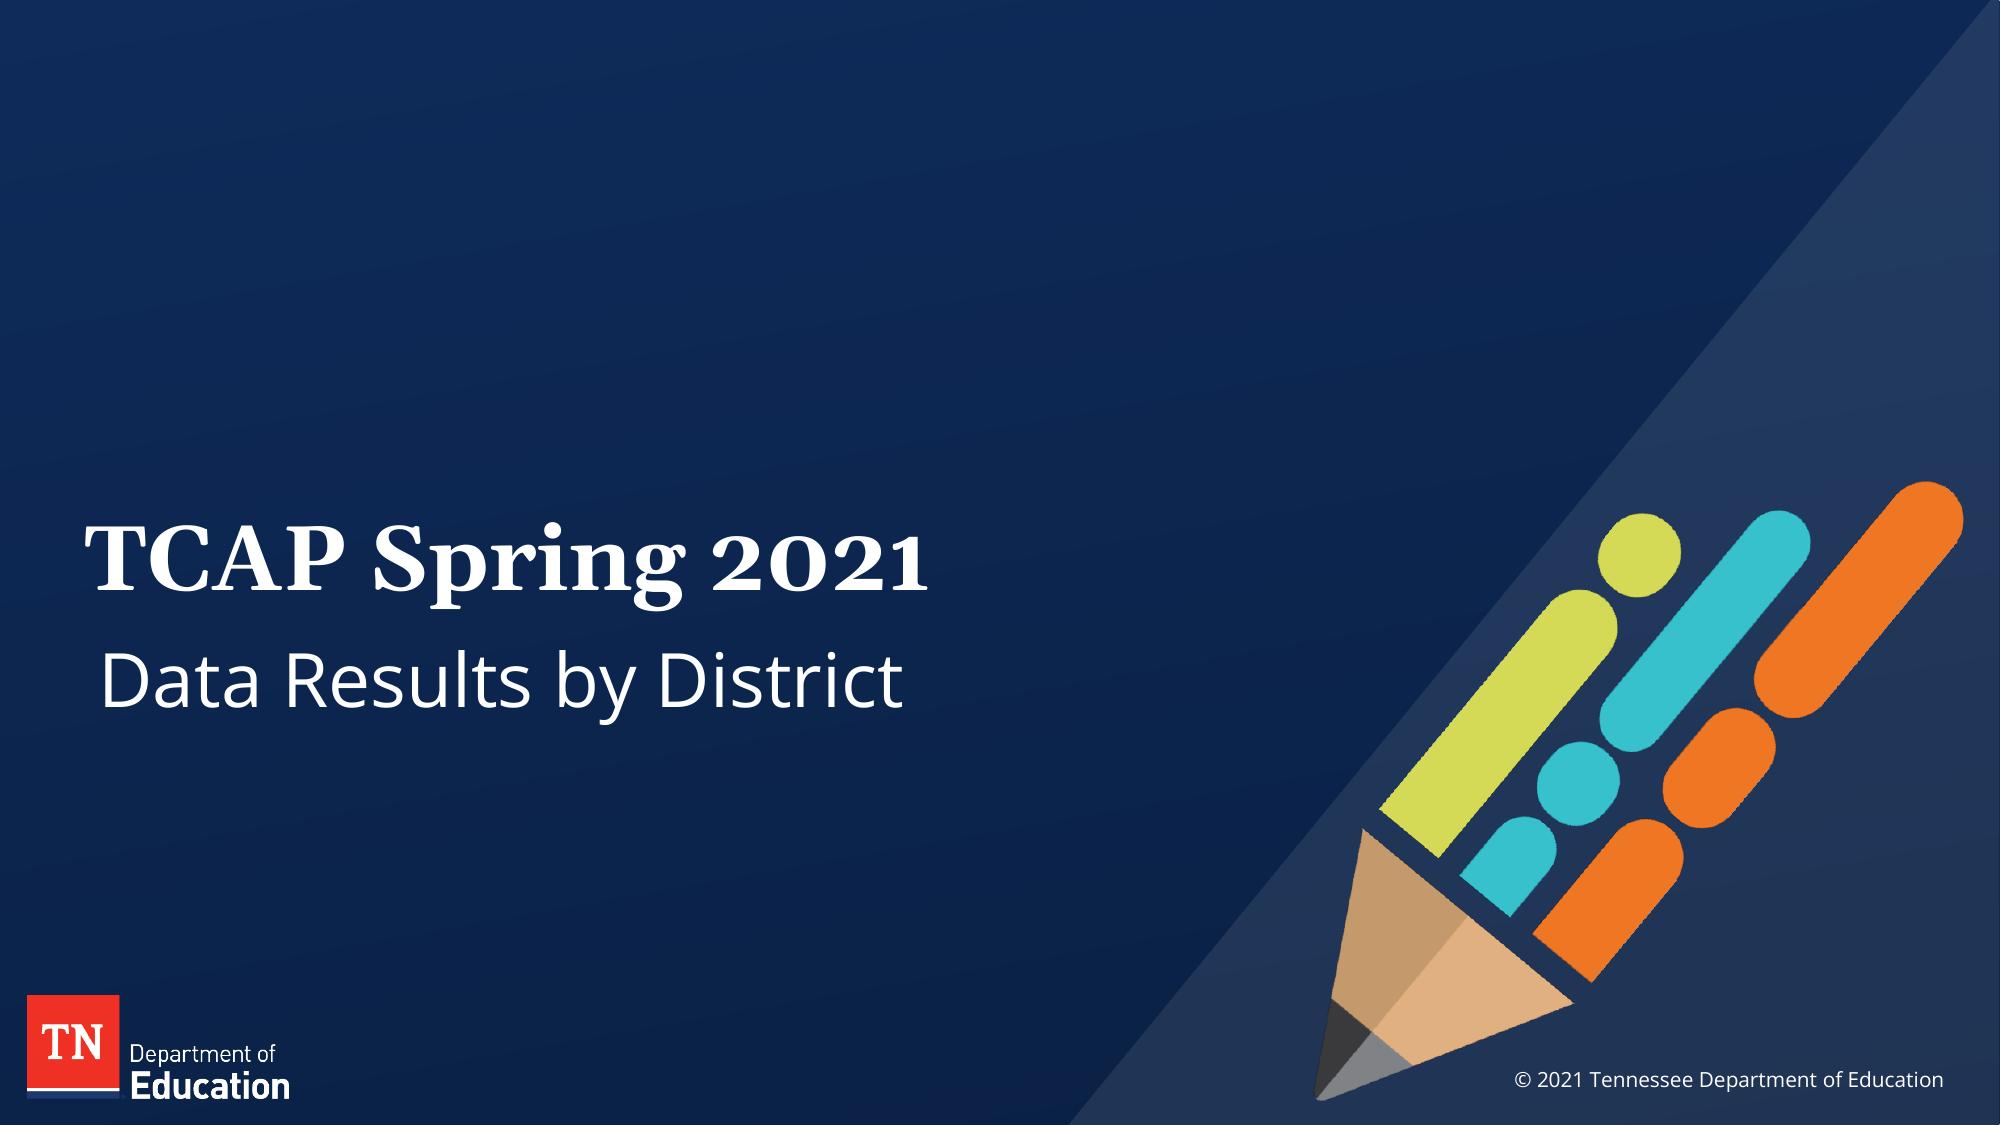

# TCAP Spring 2021
Data Results by District